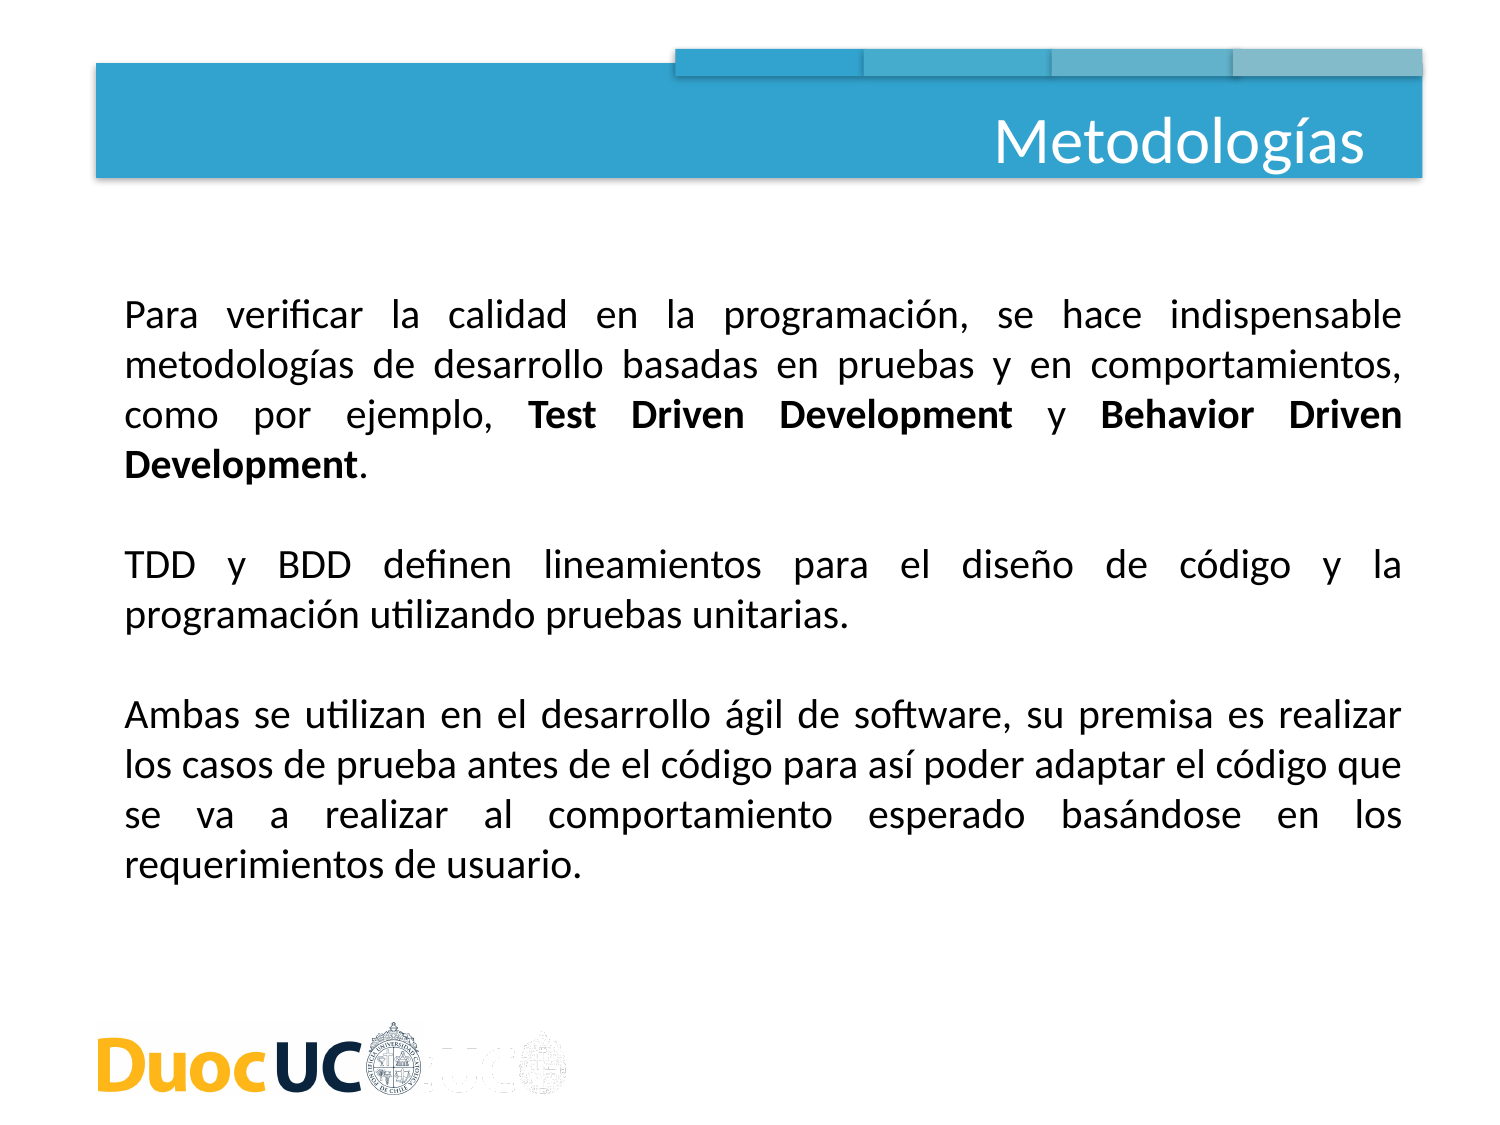

Metodologías
Para verificar la calidad en la programación, se hace indispensable metodologías de desarrollo basadas en pruebas y en comportamientos, como por ejemplo, Test Driven Development y Behavior Driven Development.

TDD y BDD definen lineamientos para el diseño de código y la programación utilizando pruebas unitarias.

Ambas se utilizan en el desarrollo ágil de software, su premisa es realizar los casos de prueba antes de el código para así poder adaptar el código que se va a realizar al comportamiento esperado basándose en los requerimientos de usuario.